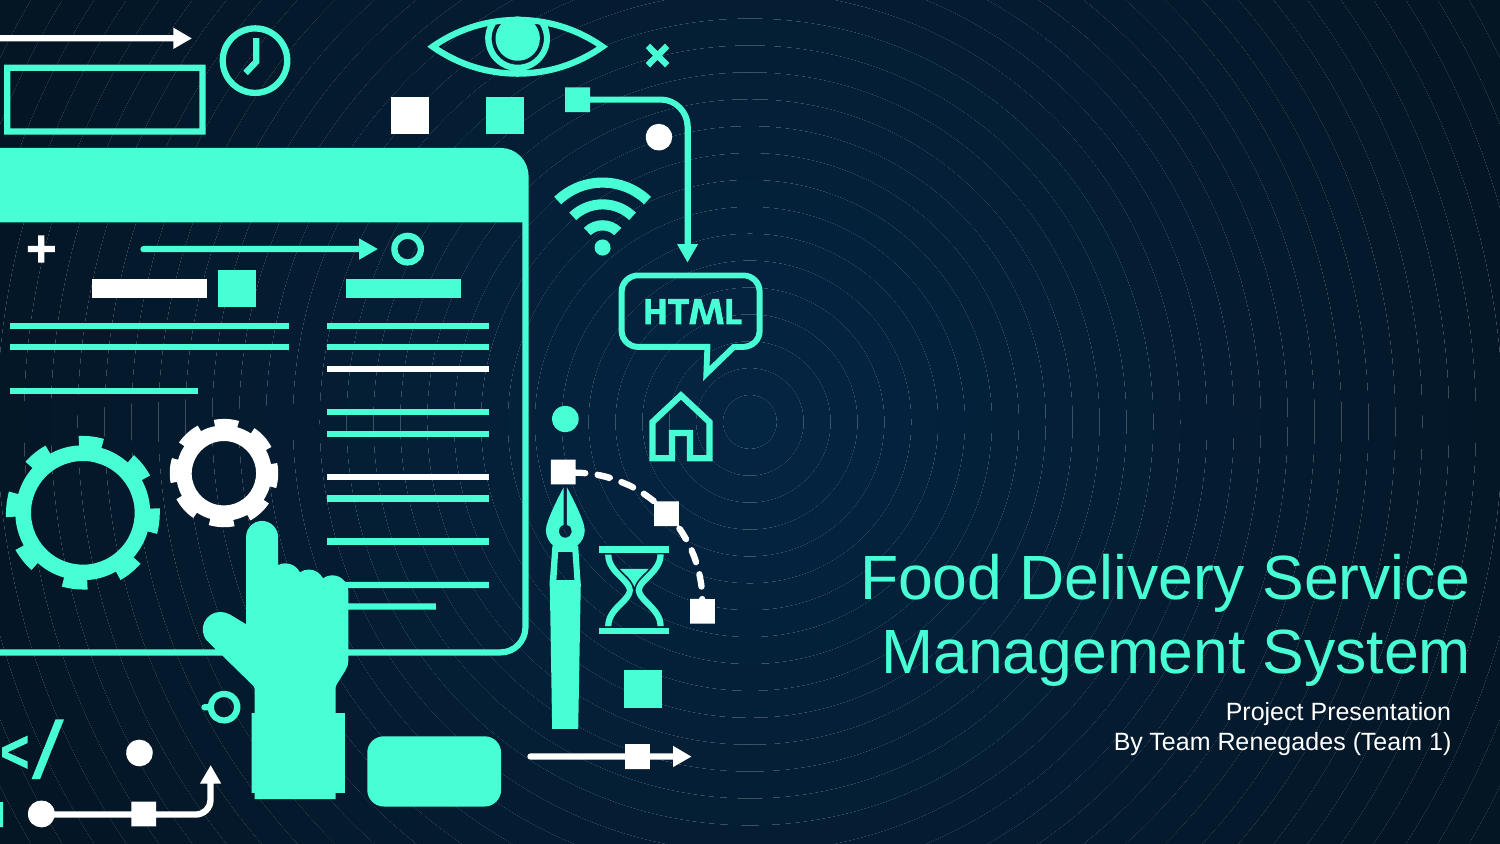

# Food Delivery Service Management System

Project Presentation
By Team Renegades (Team 1)